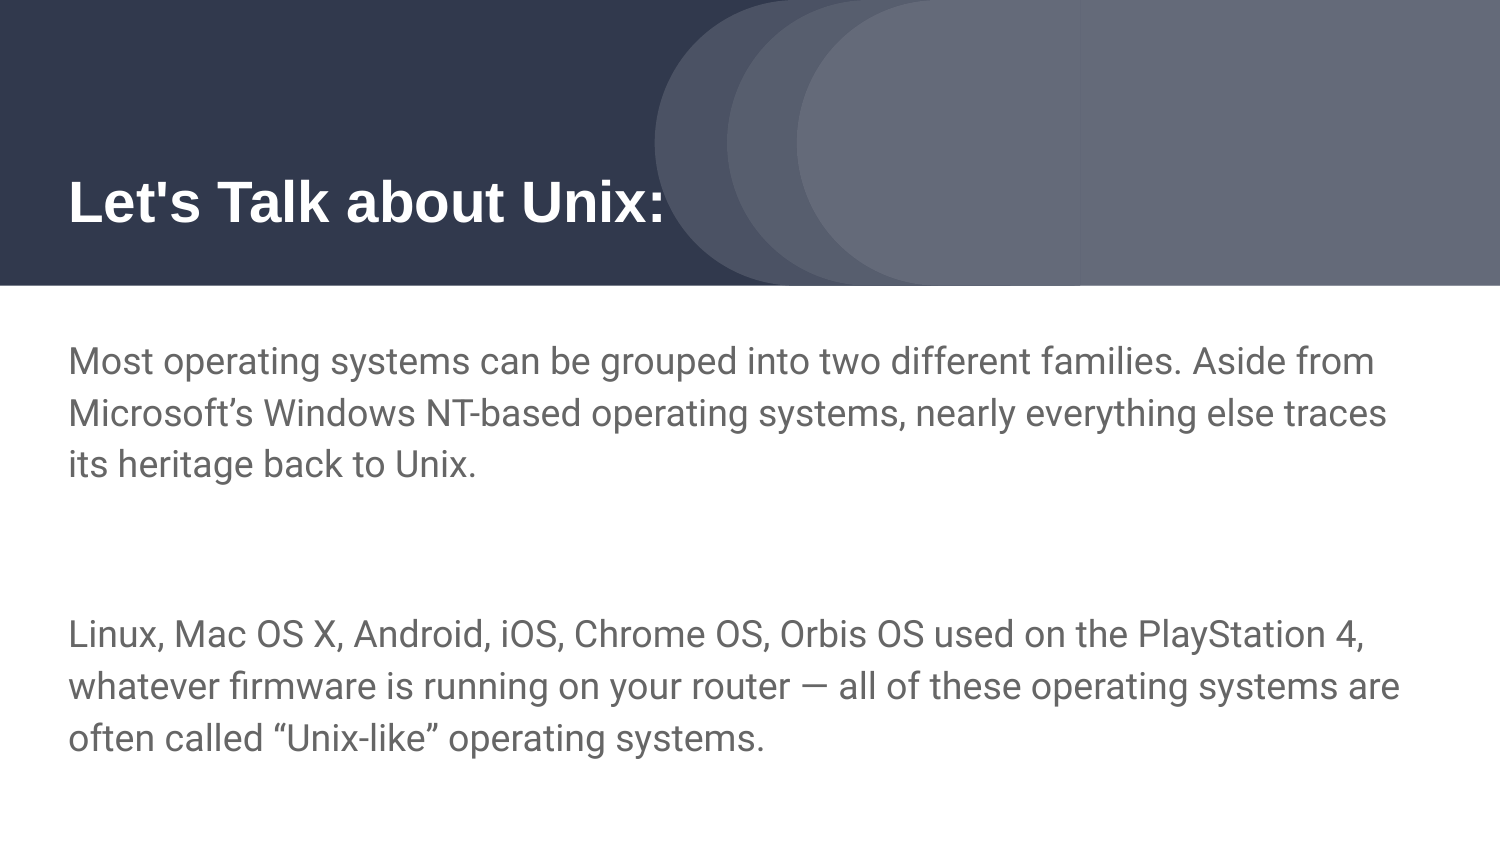

# Let's Talk about Unix:
Most operating systems can be grouped into two different families. Aside from Microsoft’s Windows NT-based operating systems, nearly everything else traces its heritage back to Unix.

Linux, Mac OS X, Android, iOS, Chrome OS, Orbis OS used on the PlayStation 4, whatever firmware is running on your router — all of these operating systems are often called “Unix-like” operating systems.